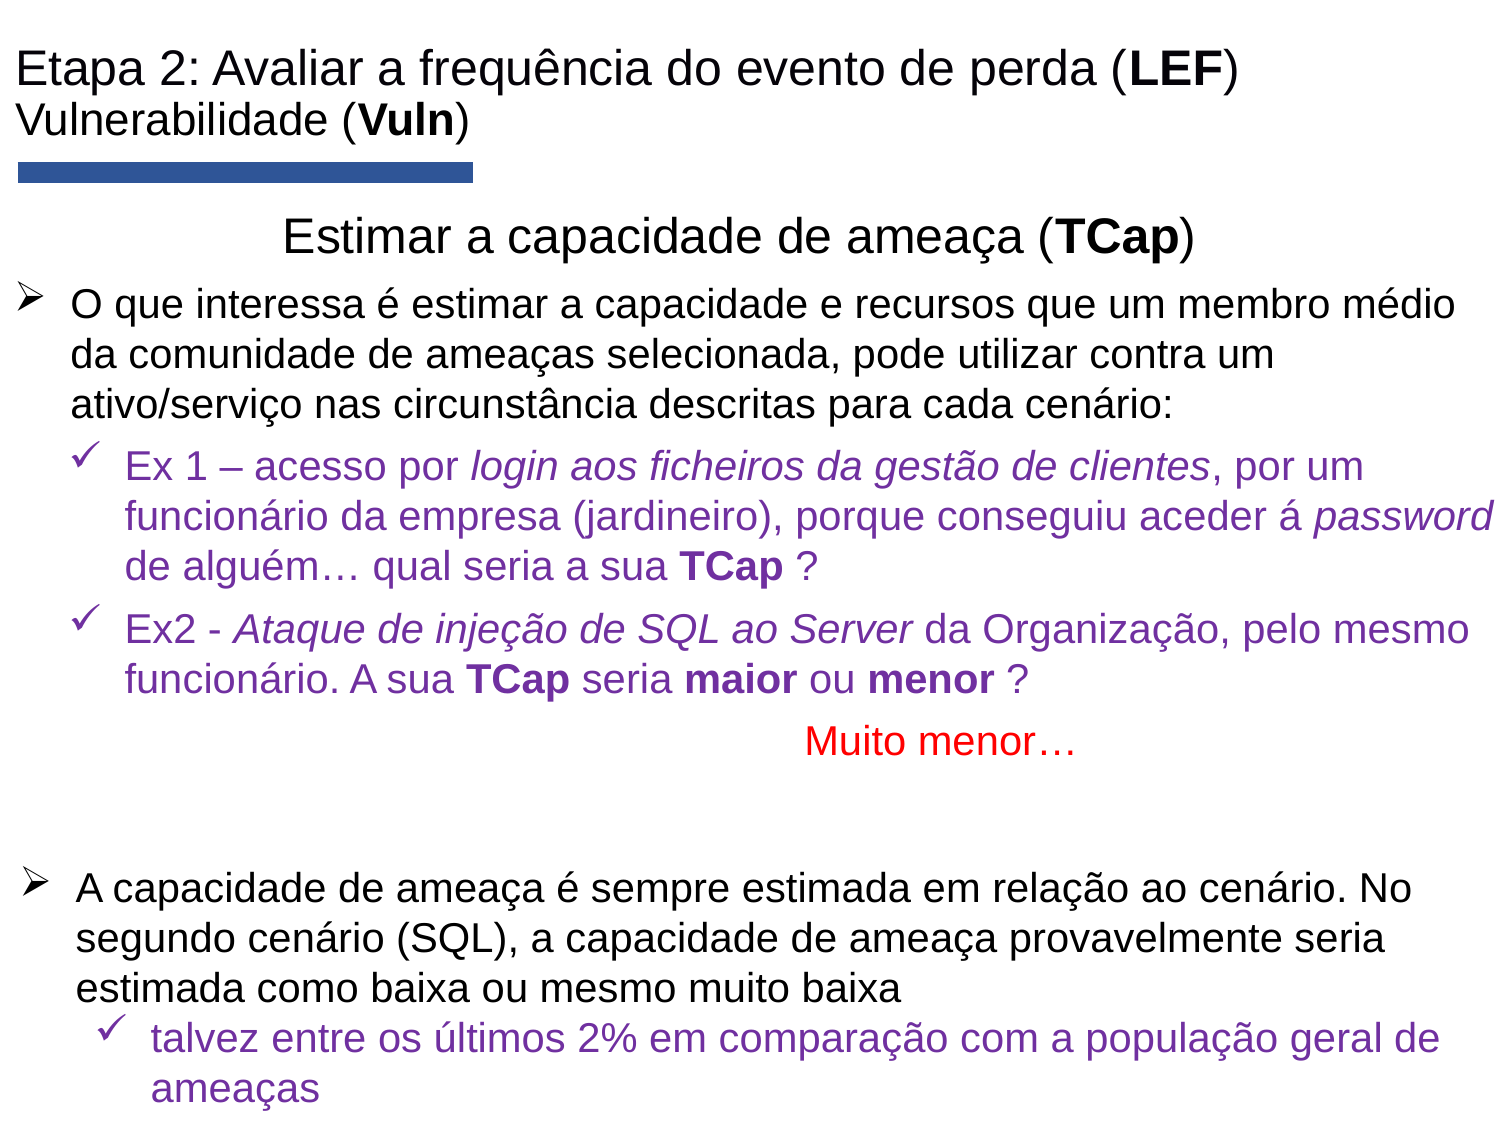

# Etapa 2: Avaliar a frequência do evento de perda (LEF) Vulnerabilidade (Vuln)
Estimar a capacidade de ameaça (TCap)
O que interessa é estimar a capacidade e recursos que um membro médio da comunidade de ameaças selecionada, pode utilizar contra um ativo/serviço nas circunstância descritas para cada cenário:
Ex 1 – acesso por login aos ficheiros da gestão de clientes, por um funcionário da empresa (jardineiro), porque conseguiu aceder á password de alguém… qual seria a sua TCap ?
Ex2 - Ataque de injeção de SQL ao Server da Organização, pelo mesmo funcionário. A sua TCap seria maior ou menor ?
                                                                Muito menor…

A capacidade de ameaça é sempre estimada em relação ao cenário. No segundo cenário (SQL), a capacidade de ameaça provavelmente seria estimada como baixa ou mesmo muito baixa
talvez entre os últimos 2% em comparação com a população geral de ameaças